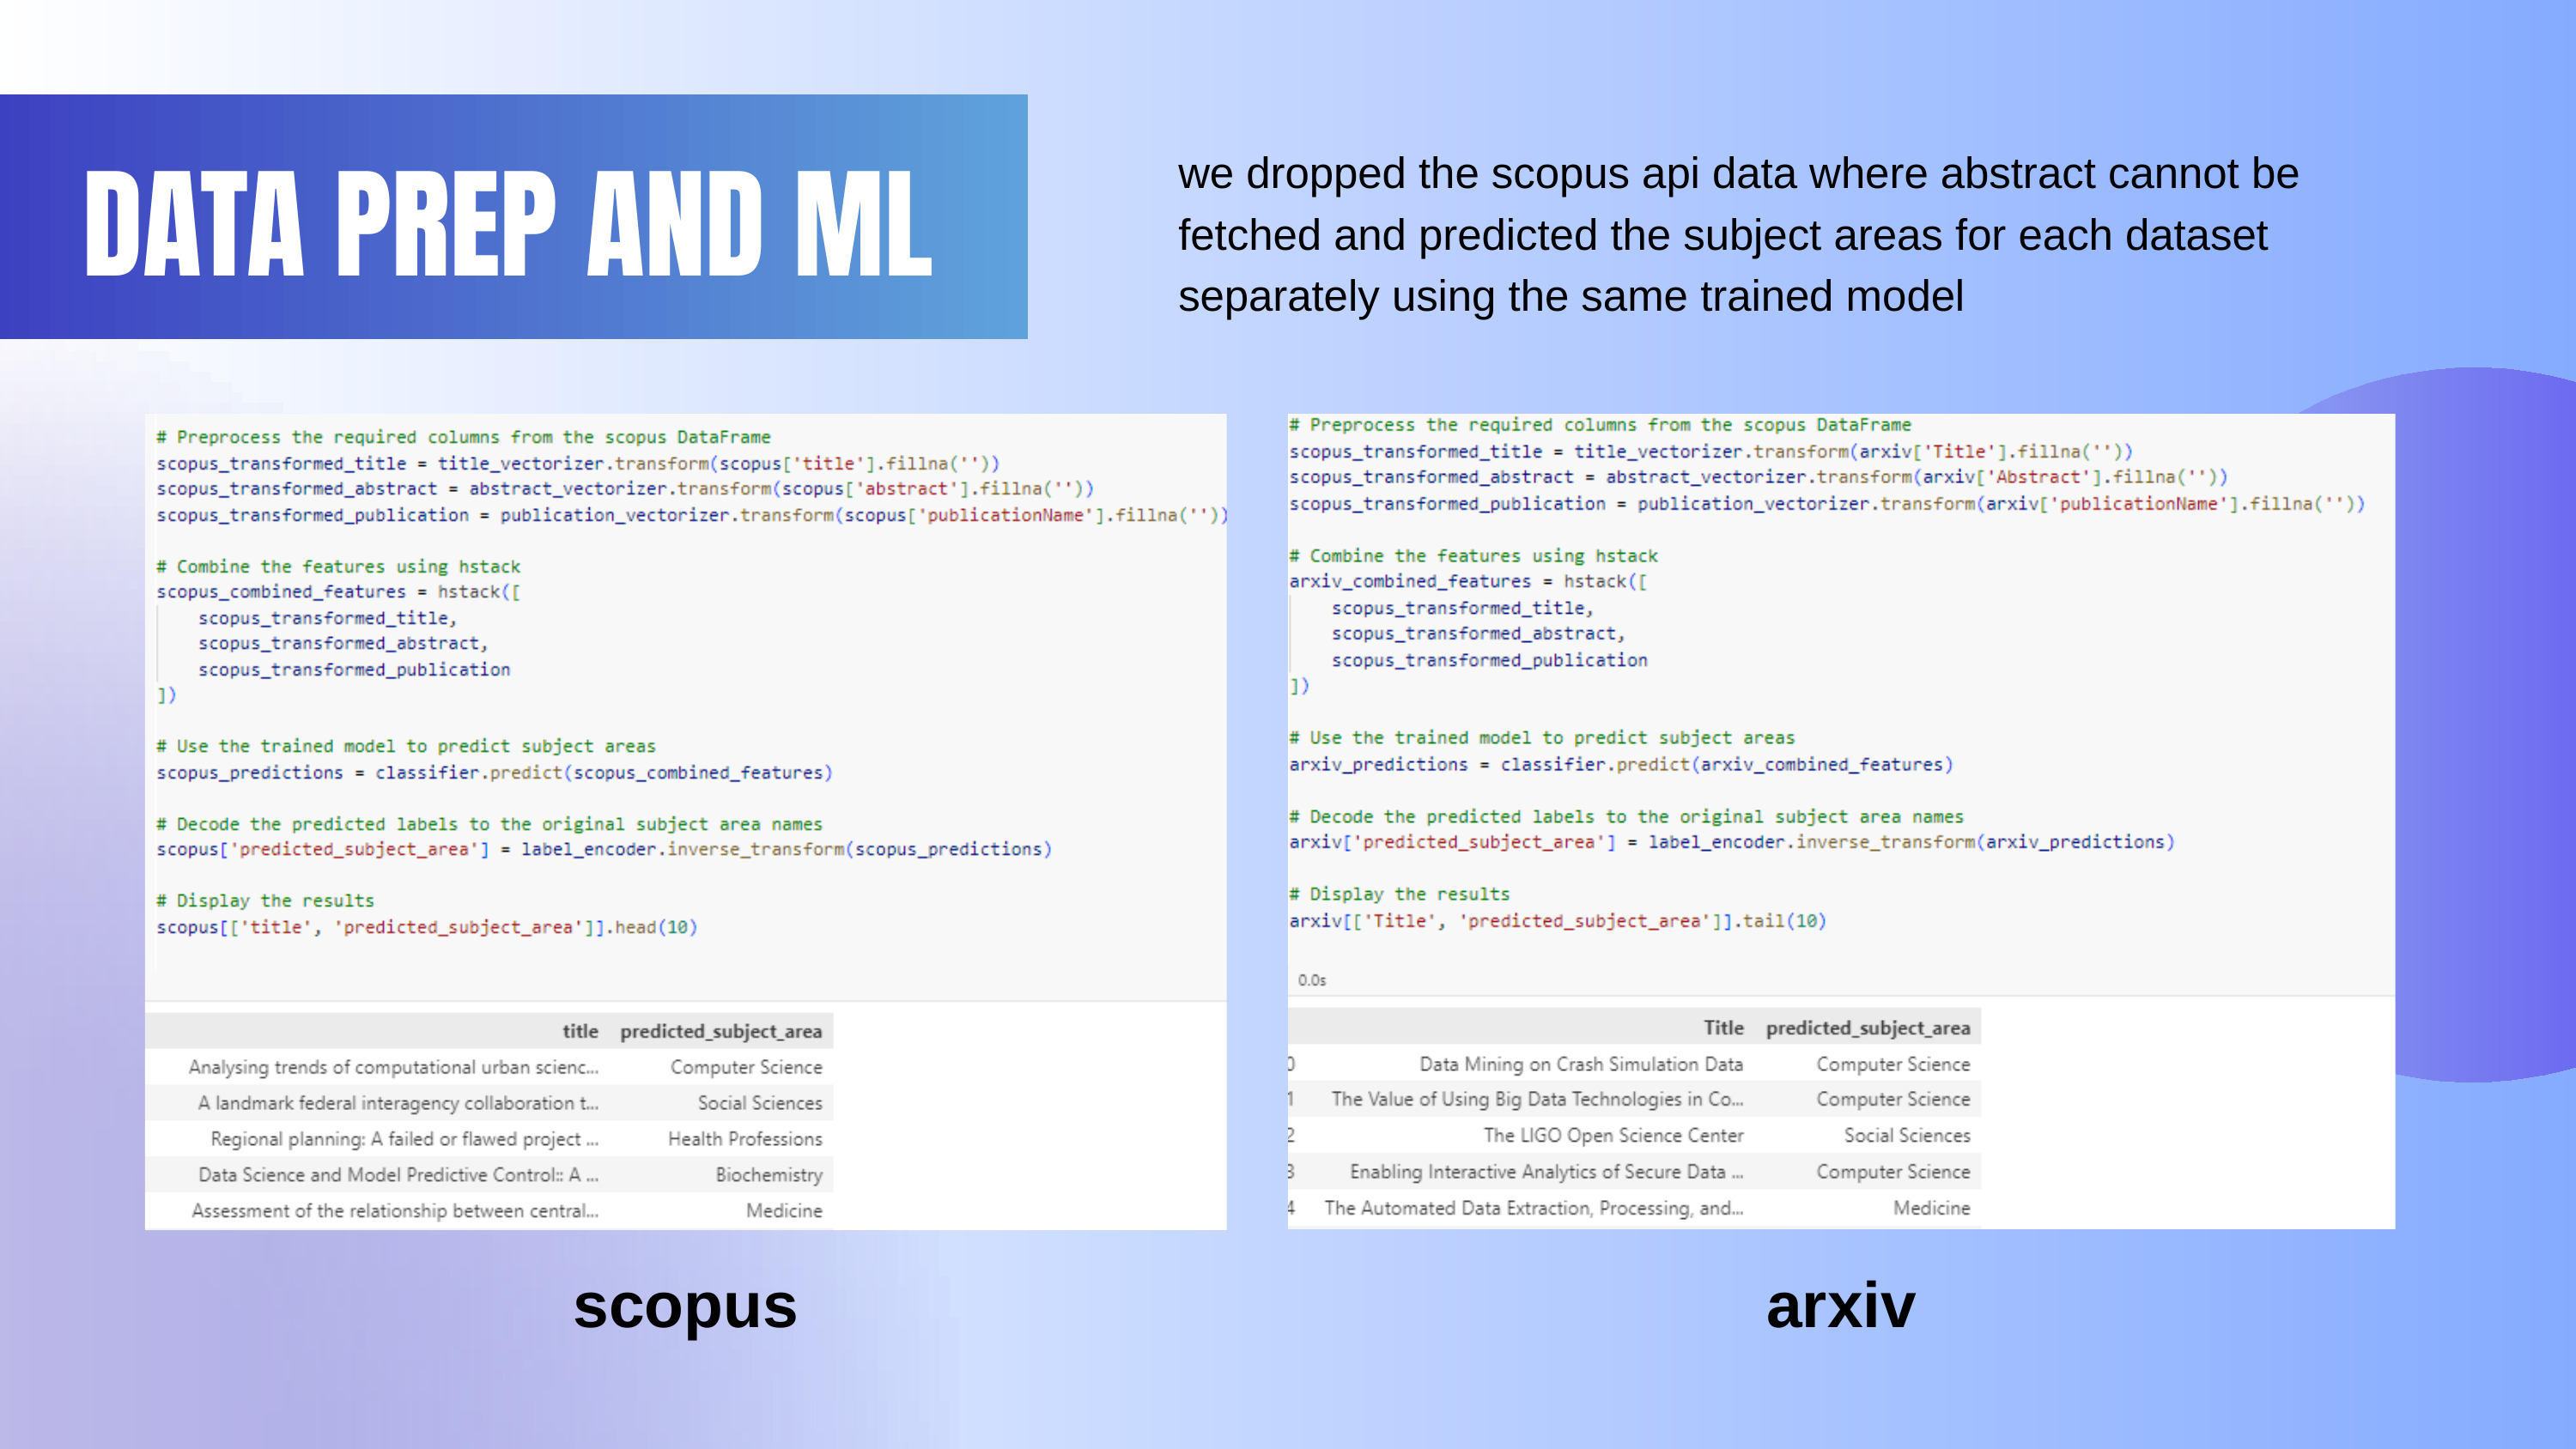

we dropped the scopus api data where abstract cannot be fetched and predicted the subject areas for each dataset separately using the same trained model
DATA PREP AND ML

scopus
arxiv